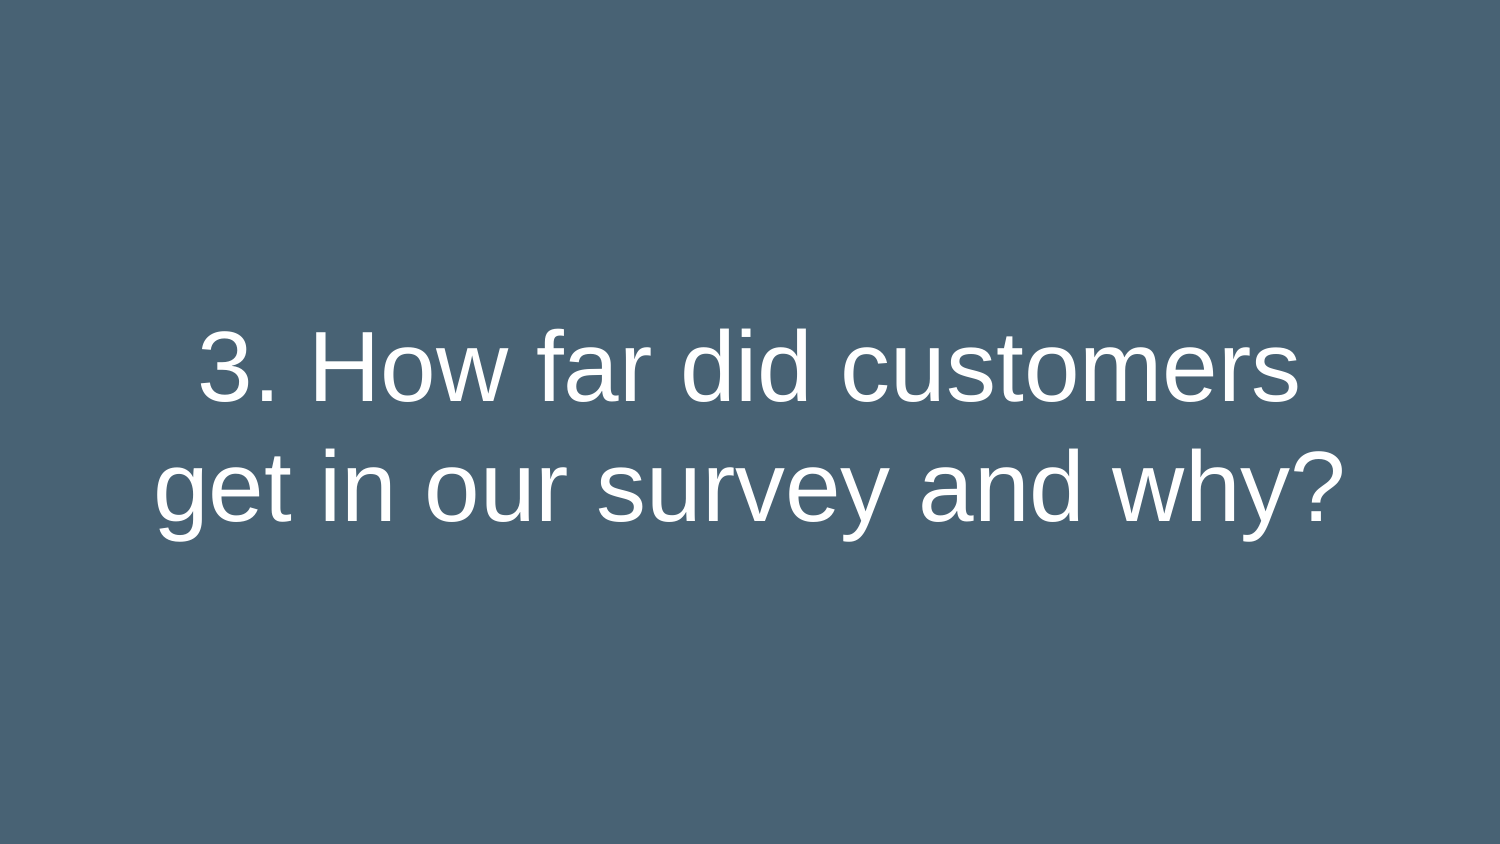

3. How far did customers get in our survey and why?